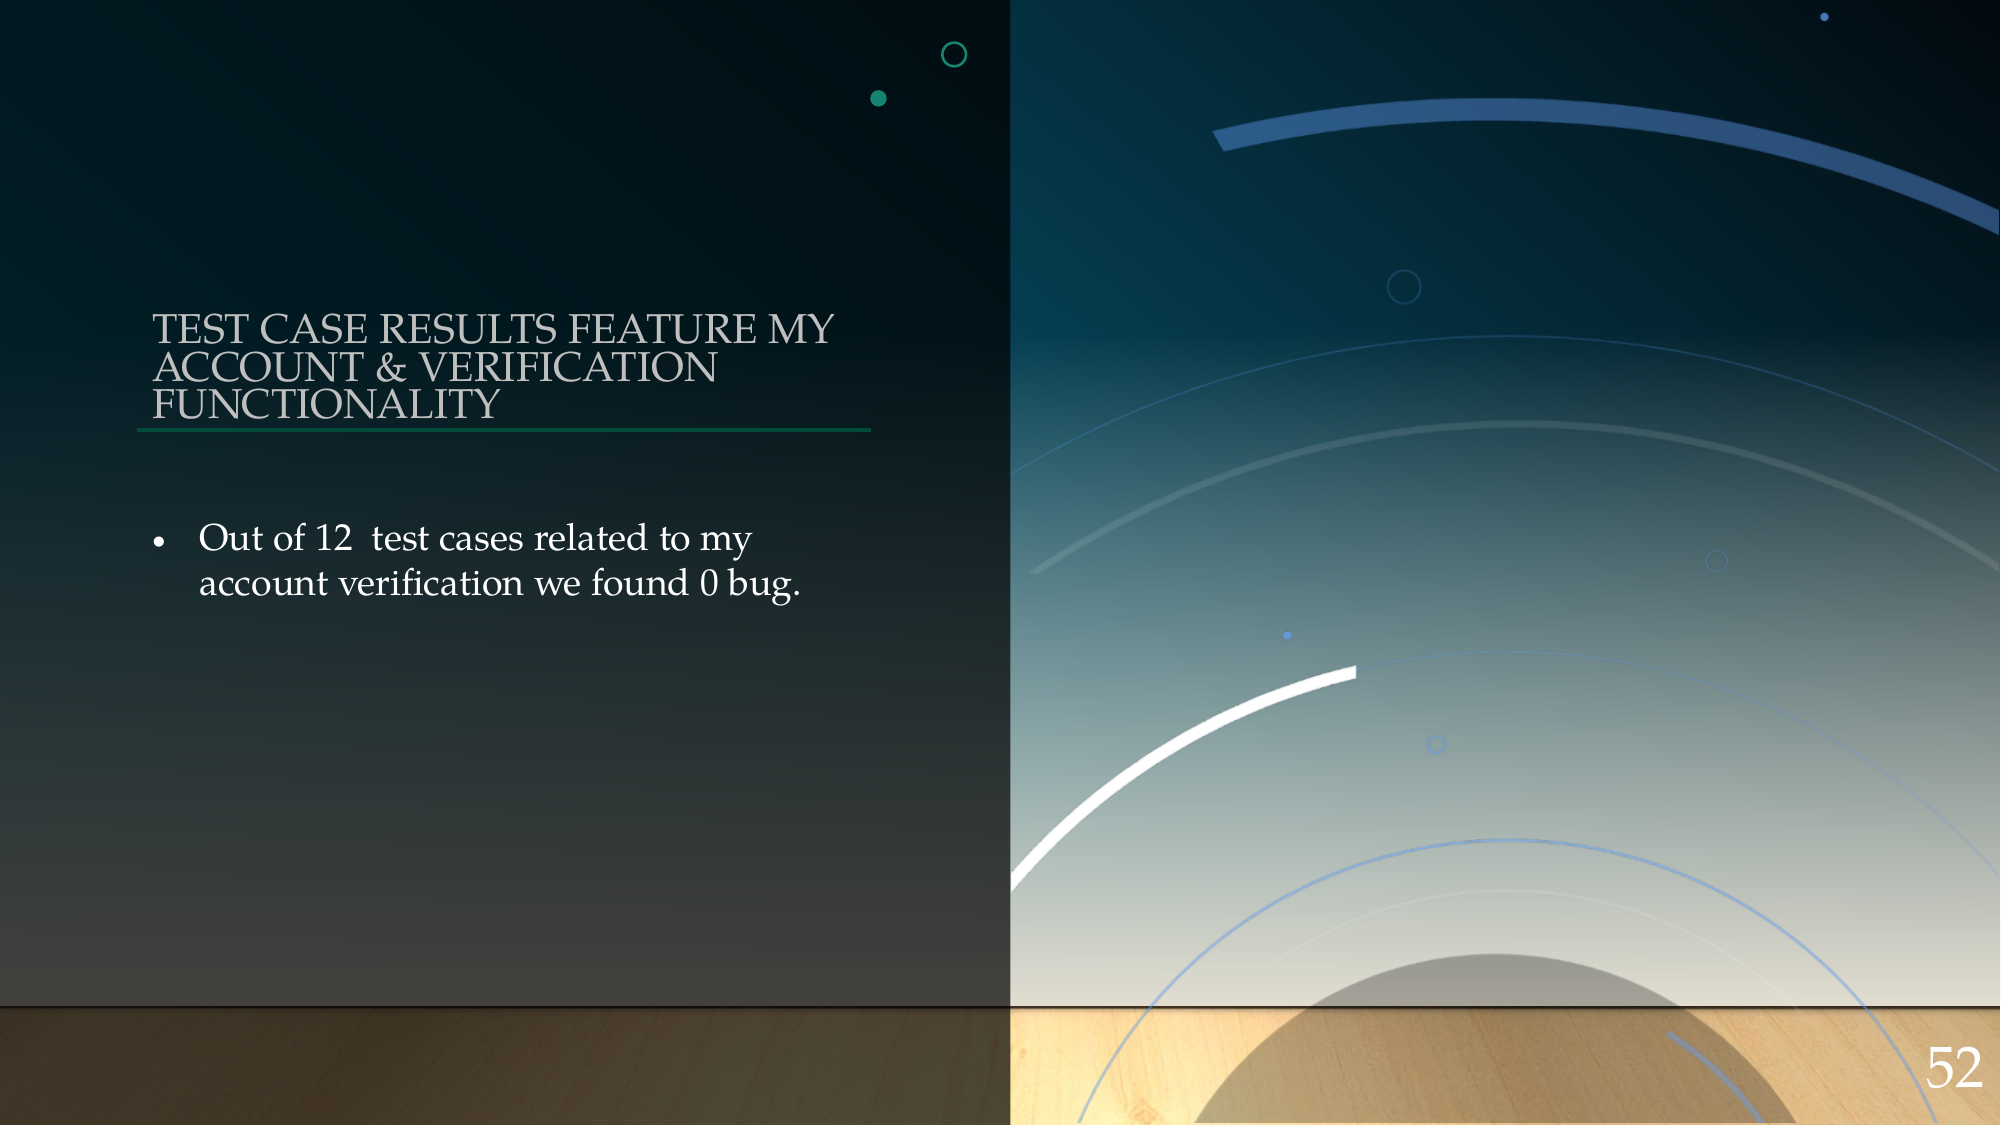

# TEST CASE RESULTS FEATURE MY ACCOUNT & VERIFICATION FUNCTIONALITY
Out of 12  test cases related to my account verification we found 0 bug.
52